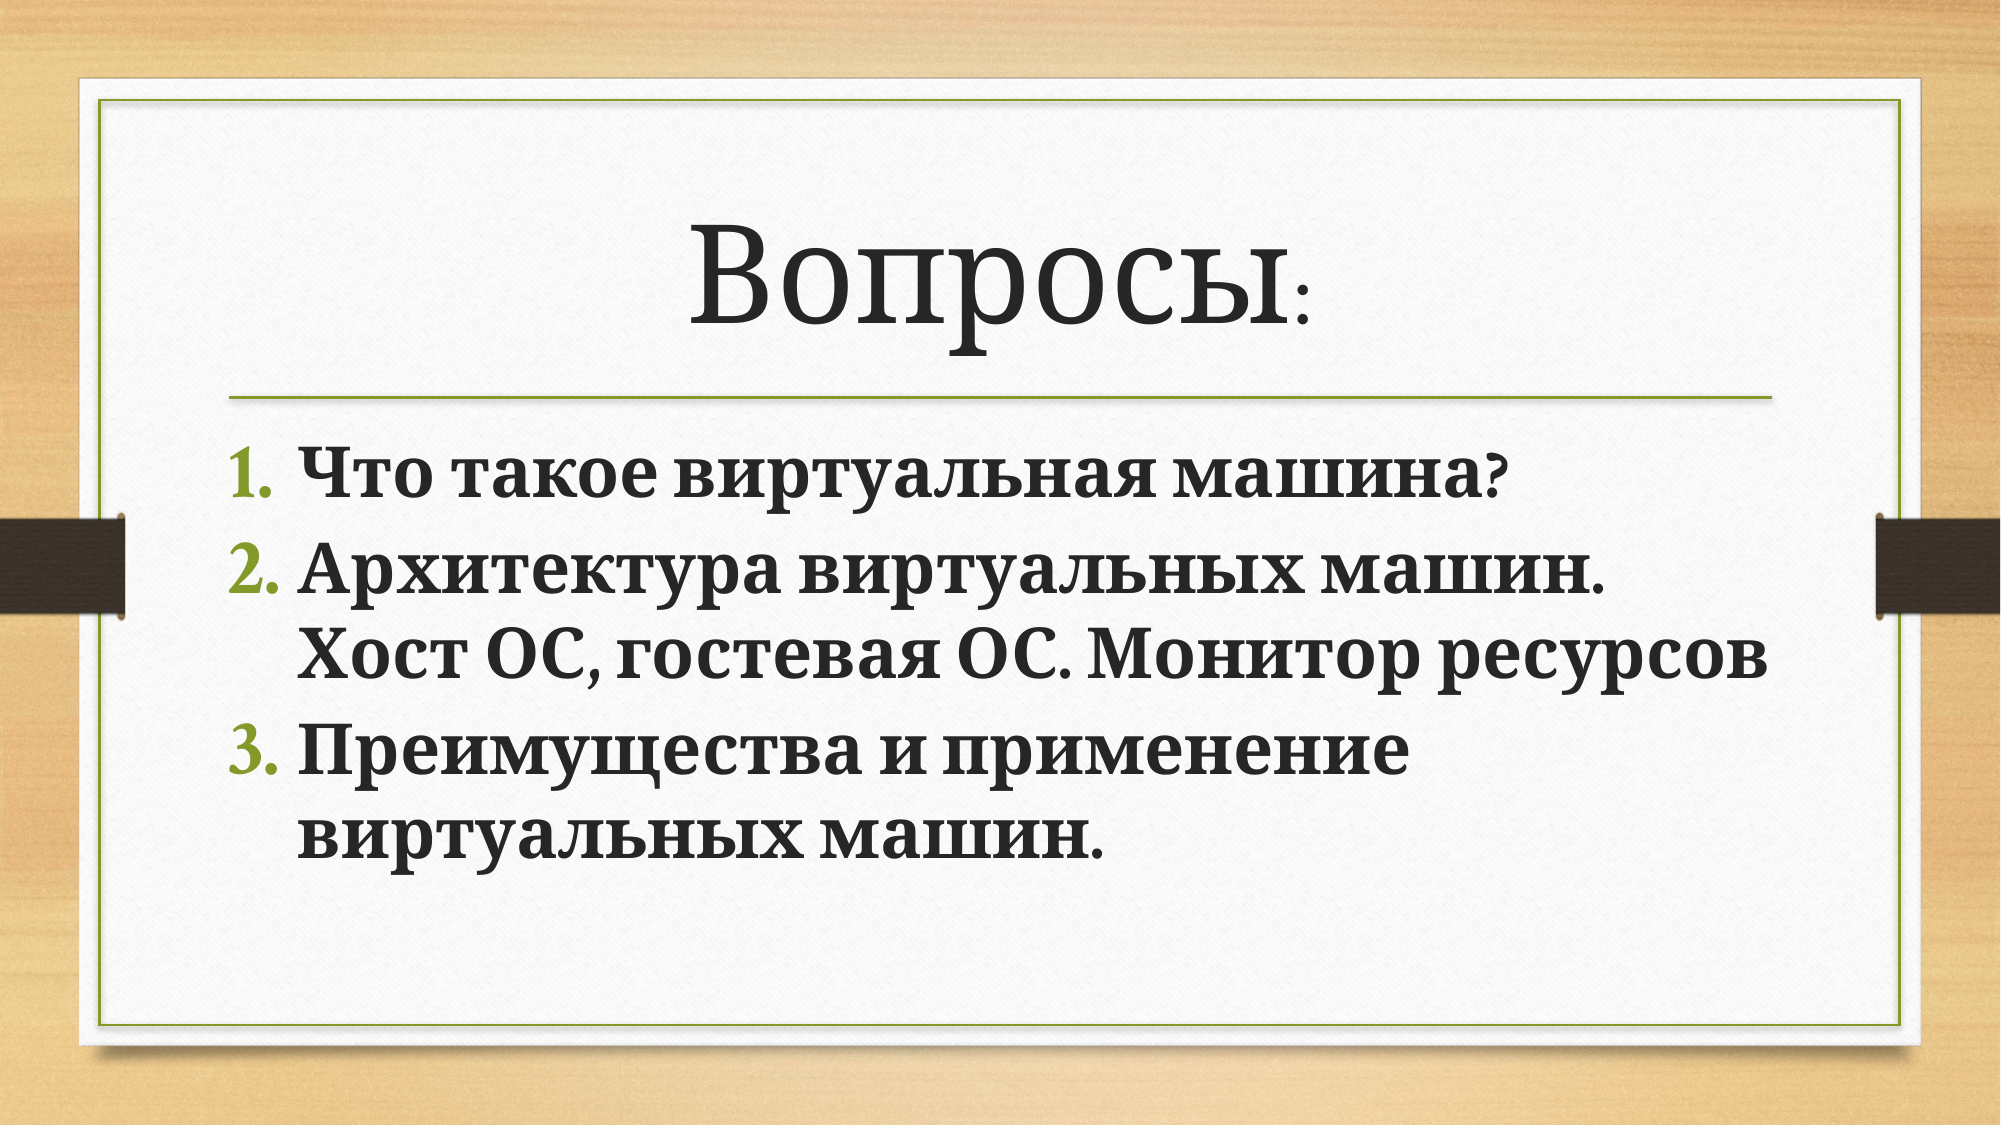

# Вопросы:
Что такое виртуальная машина?
Архитектура виртуальных машин. Хост ОС, гостевая ОС. Монитор ресурсов
Преимущества и применение виртуальных машин.